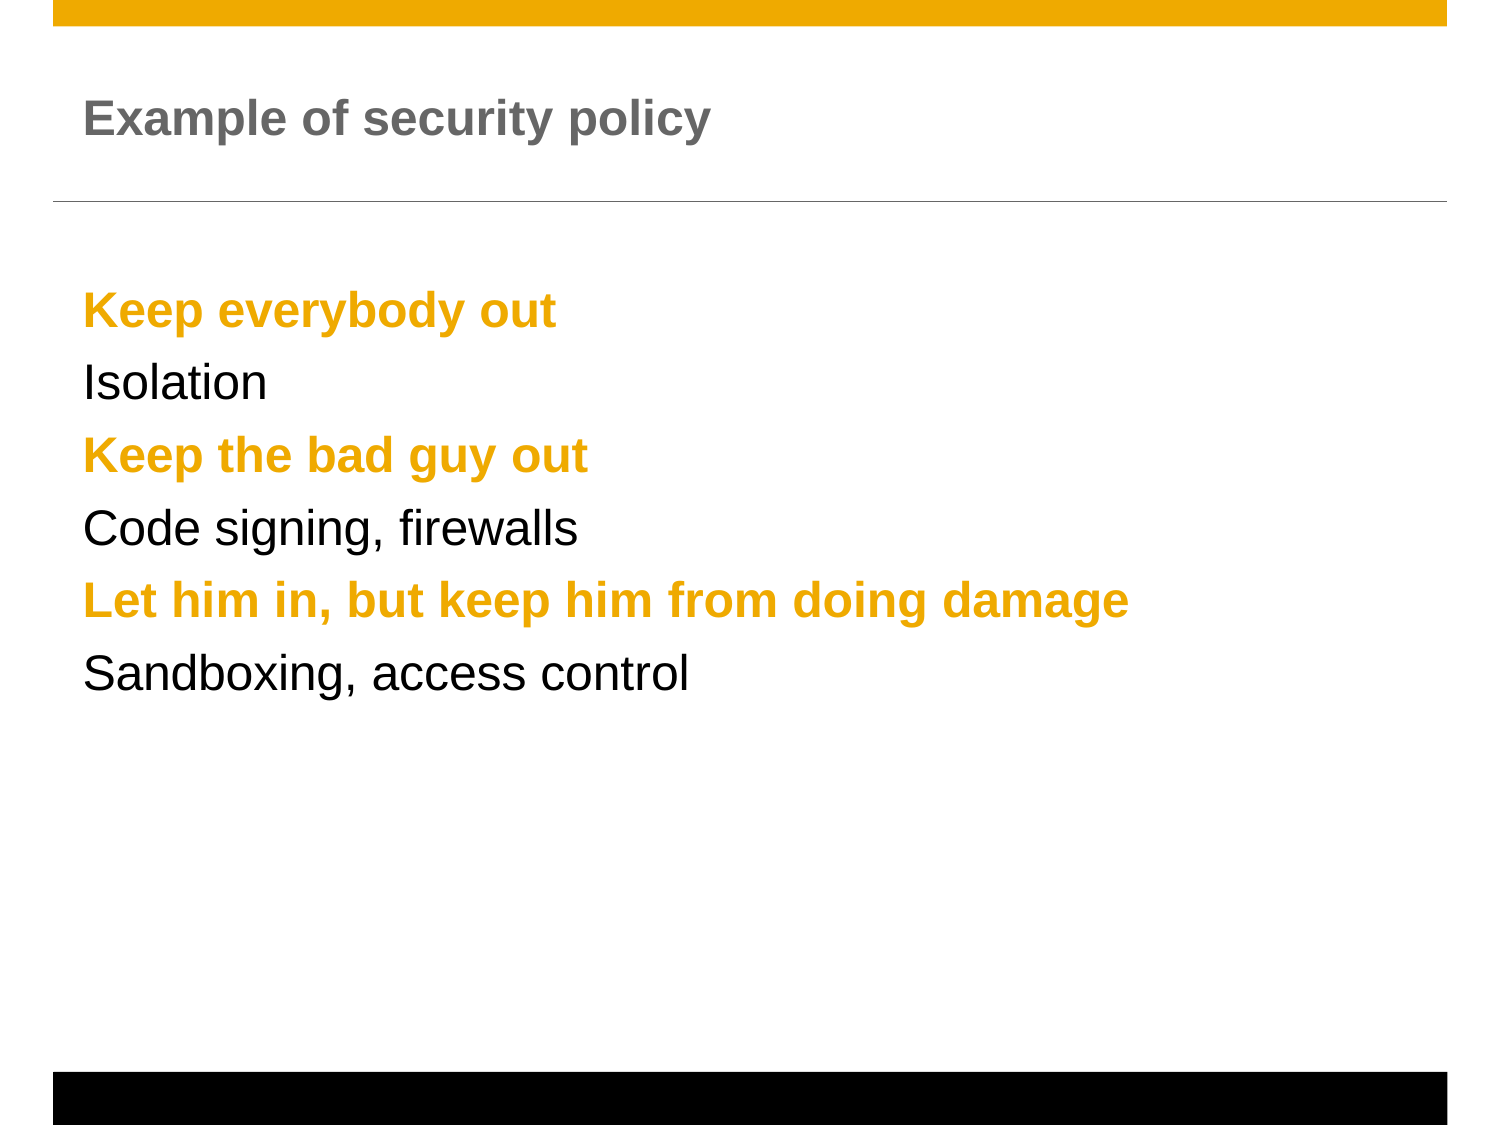

# Example of security policy

Keep everybody out
Isolation
Keep the bad guy out
Code signing, firewalls
Let him in, but keep him from doing damage
Sandboxing, access control

©  2016 SAP AG. All rights reserved.